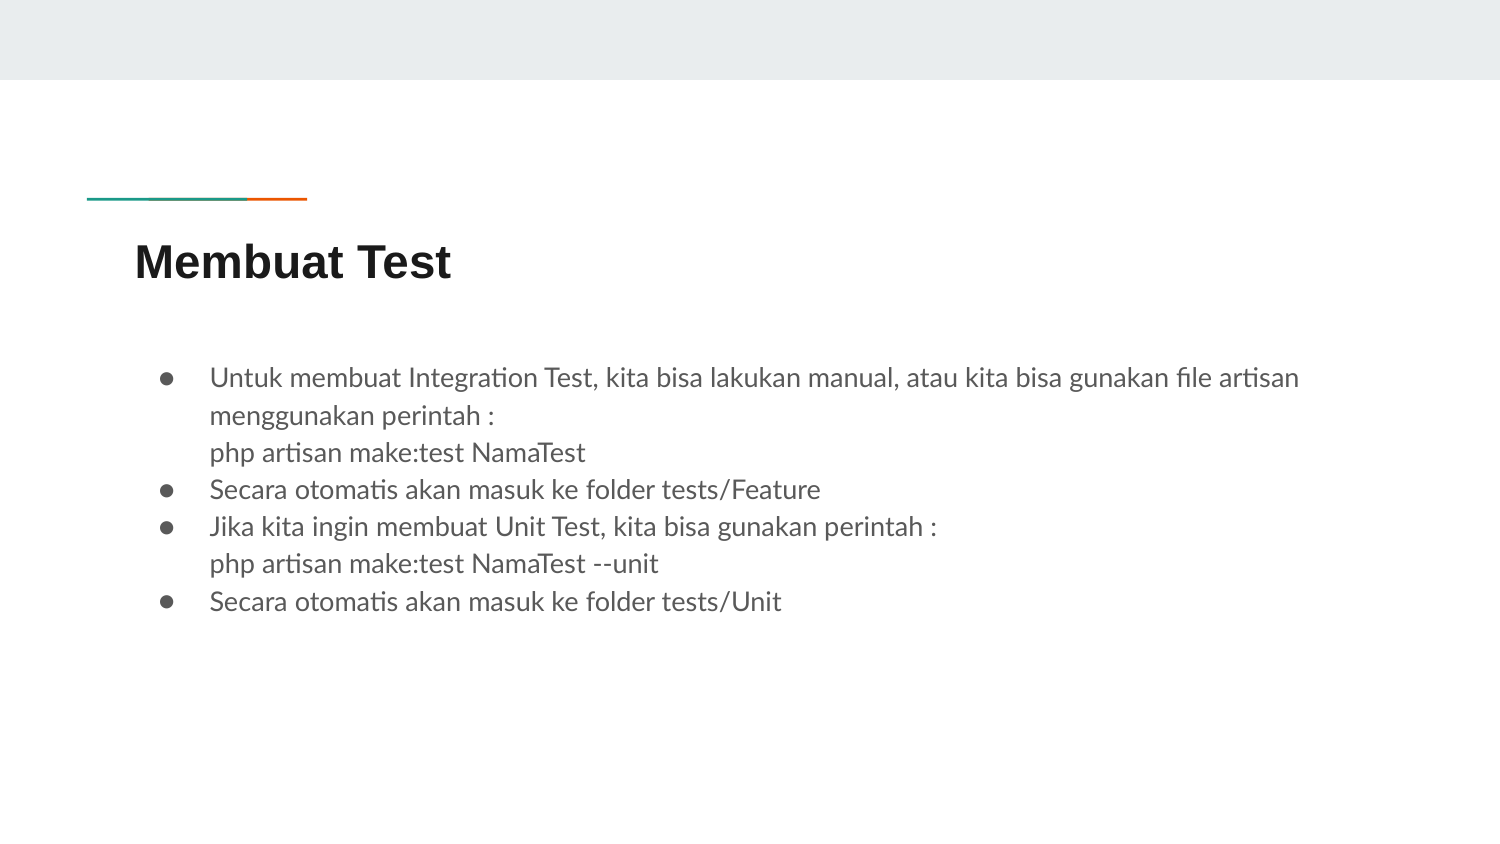

# Membuat Test
Untuk membuat Integration Test, kita bisa lakukan manual, atau kita bisa gunakan file artisan menggunakan perintah :
php artisan make:test NamaTest
Secara otomatis akan masuk ke folder tests/Feature
Jika kita ingin membuat Unit Test, kita bisa gunakan perintah :
php artisan make:test NamaTest --unit
Secara otomatis akan masuk ke folder tests/Unit